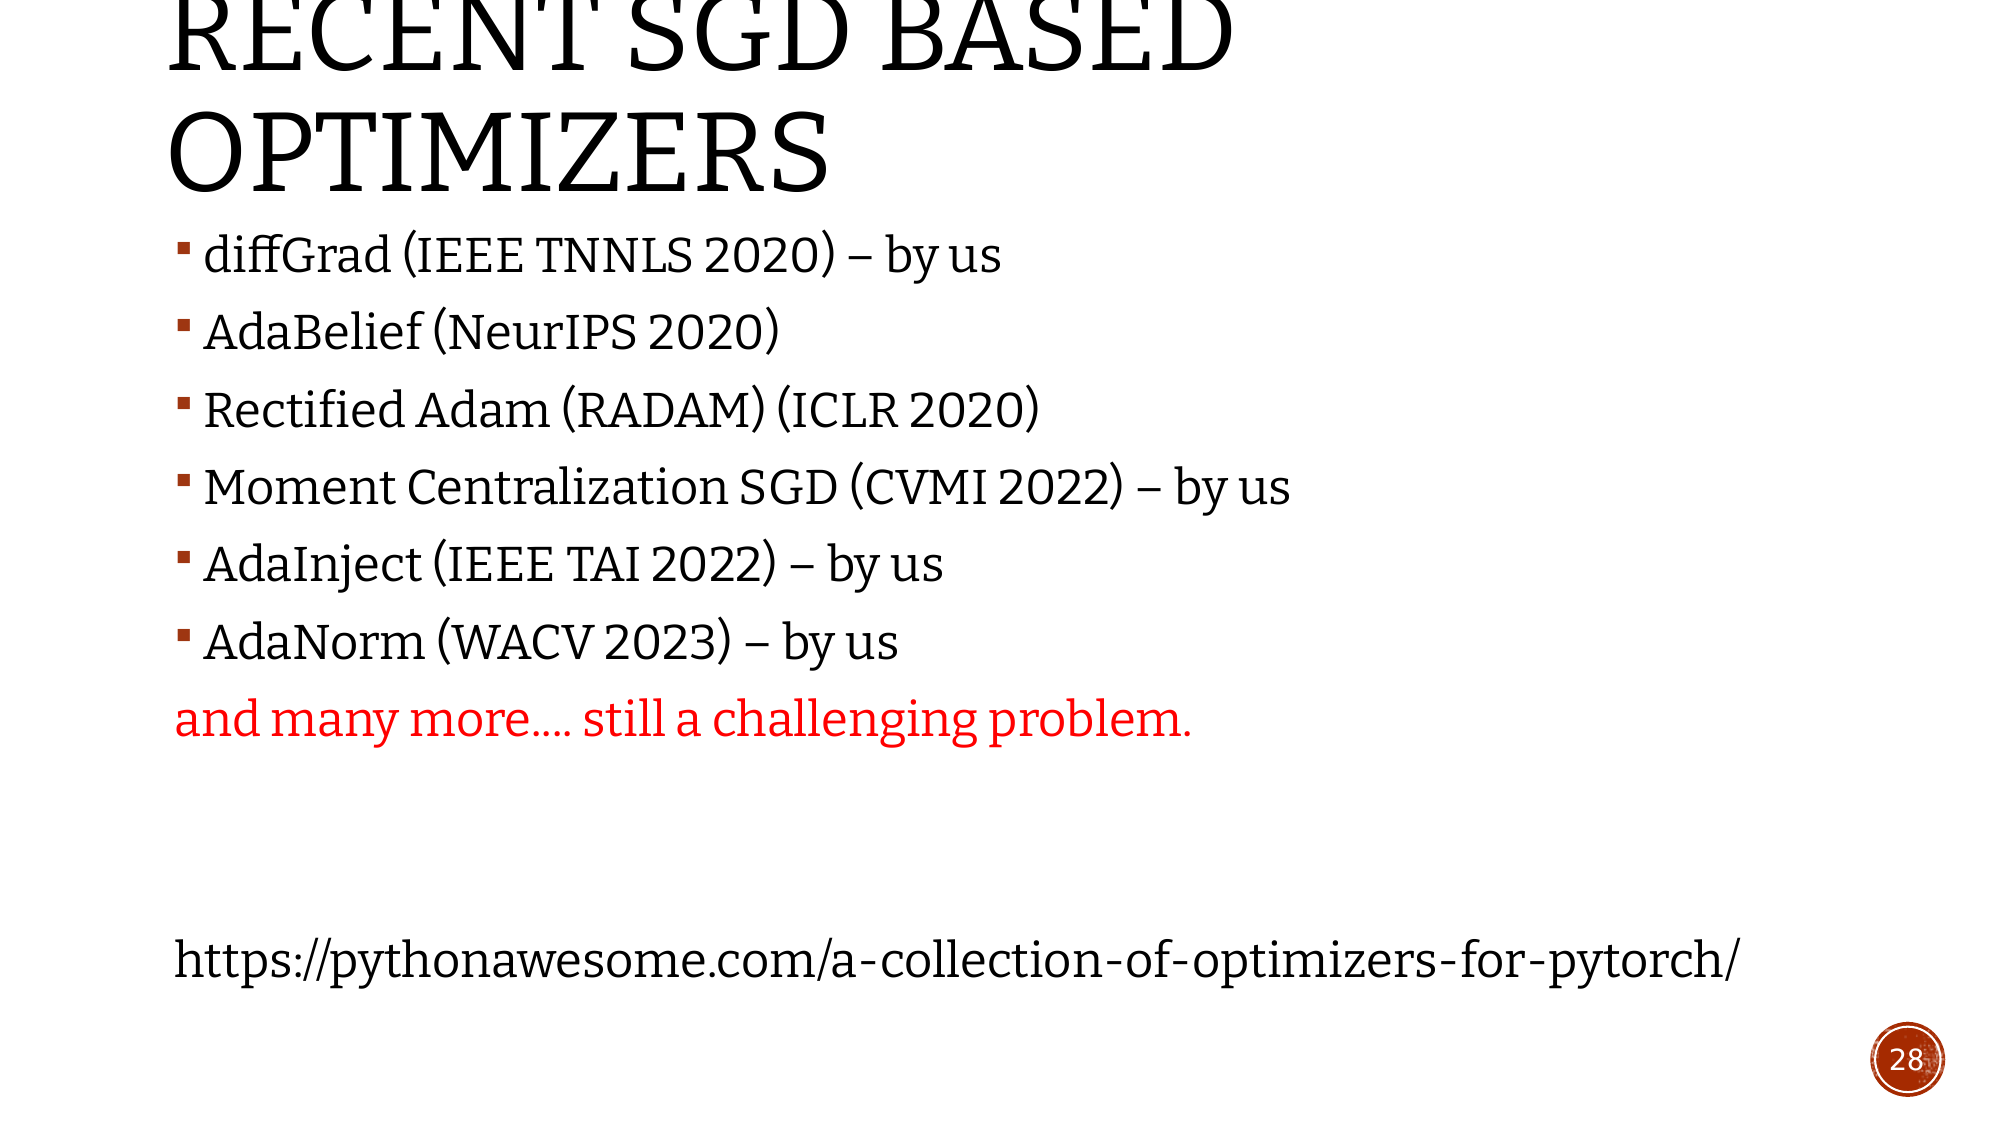

# Recent SGD Based Optimizers
diffGrad (IEEE TNNLS 2020) – by us
AdaBelief (NeurIPS 2020)
Rectified Adam (RADAM) (ICLR 2020)
Moment Centralization SGD (CVMI 2022) – by us
AdaInject (IEEE TAI 2022) – by us
AdaNorm (WACV 2023) – by us
and many more.... still a challenging problem.

https://pythonawesome.com/a-collection-of-optimizers-for-pytorch/
28